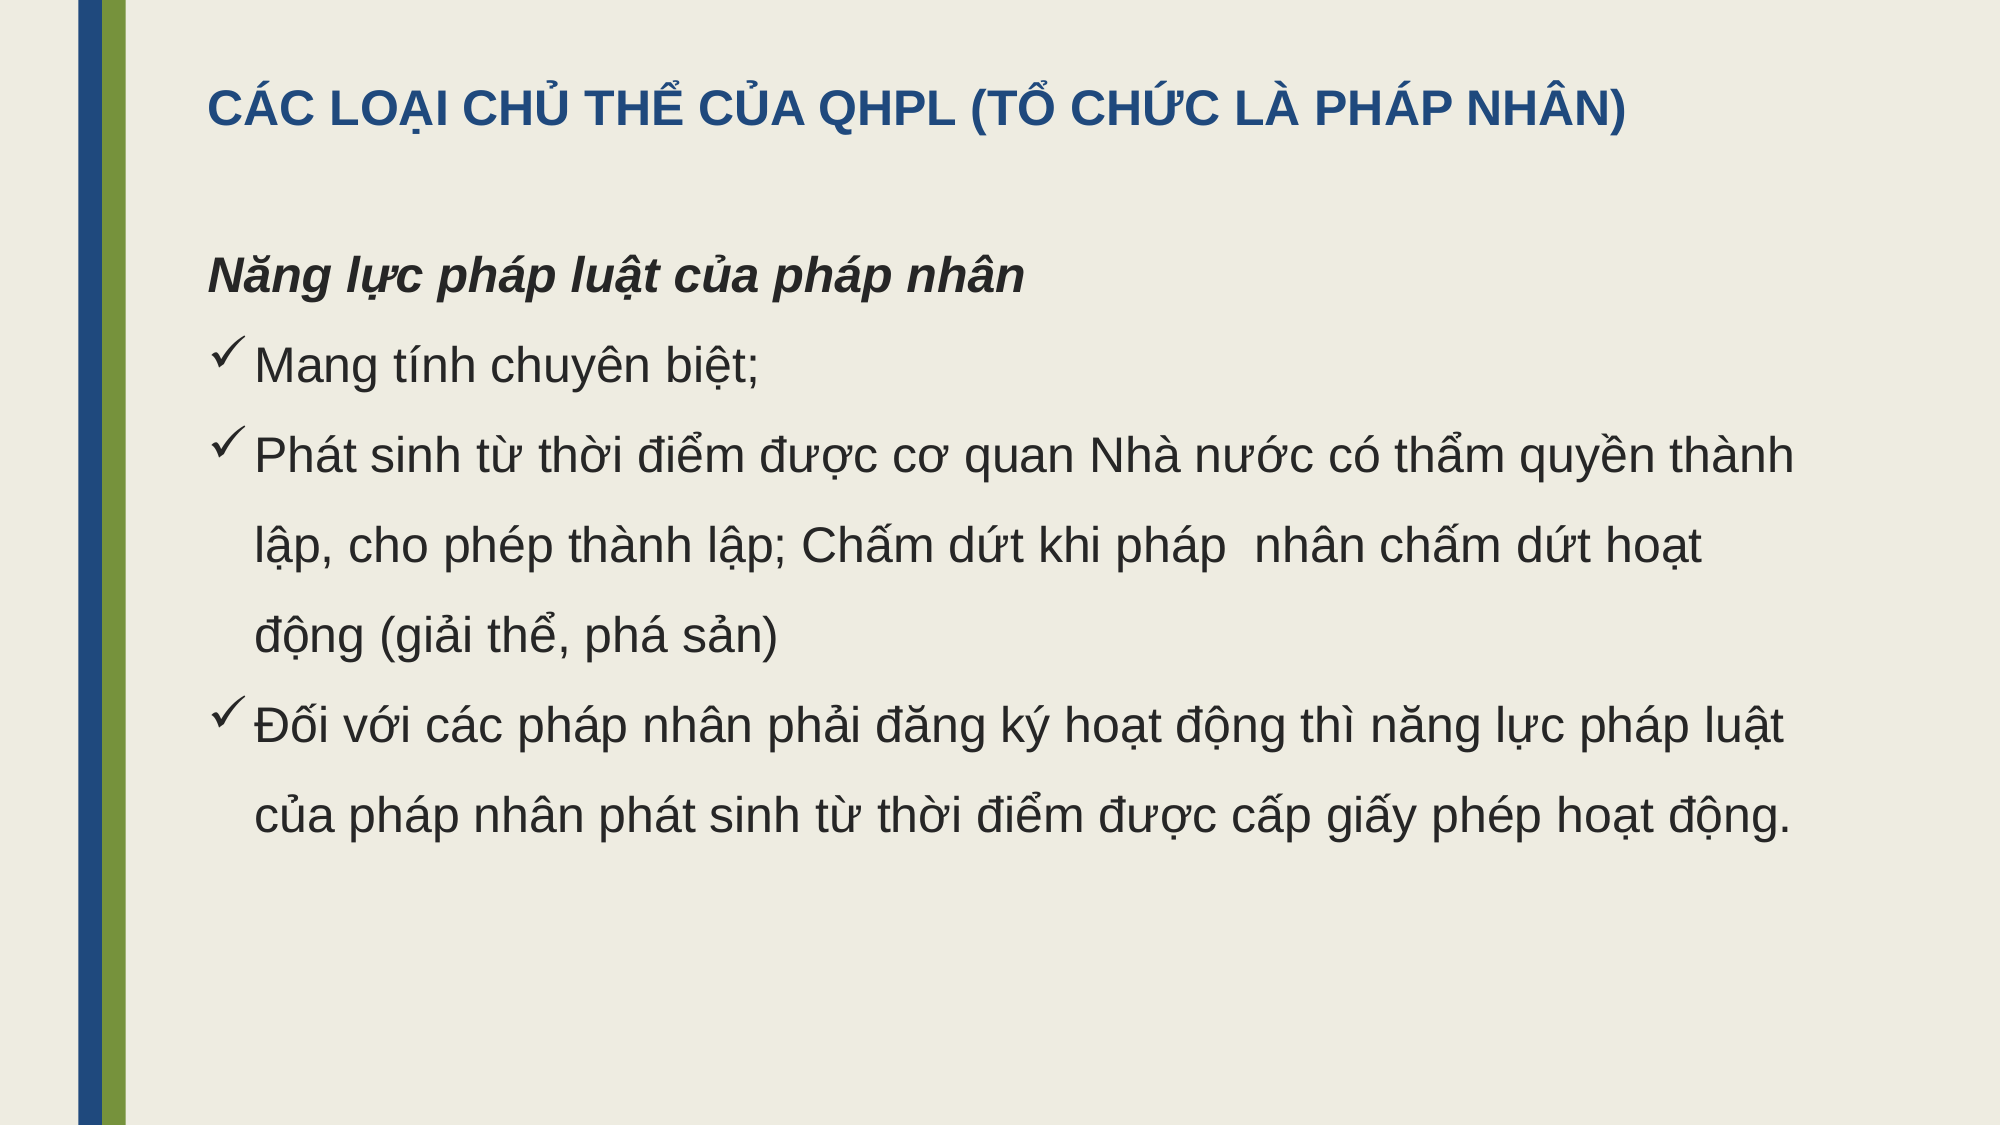

CÁC LOẠI CHỦ THỂ CỦA QHPL (TỔ CHỨC LÀ PHÁP NHÂN)
Năng lực pháp luật của pháp nhân
Mang tính chuyên biệt;
Phát sinh từ thời điểm được cơ quan Nhà nước có thẩm quyền thành lập, cho phép thành lập; Chấm dứt khi pháp  nhân chấm dứt hoạt động (giải thể, phá sản)
Đối với các pháp nhân phải đăng ký hoạt động thì năng lực pháp luật của pháp nhân phát sinh từ thời điểm được cấp giấy phép hoạt động.